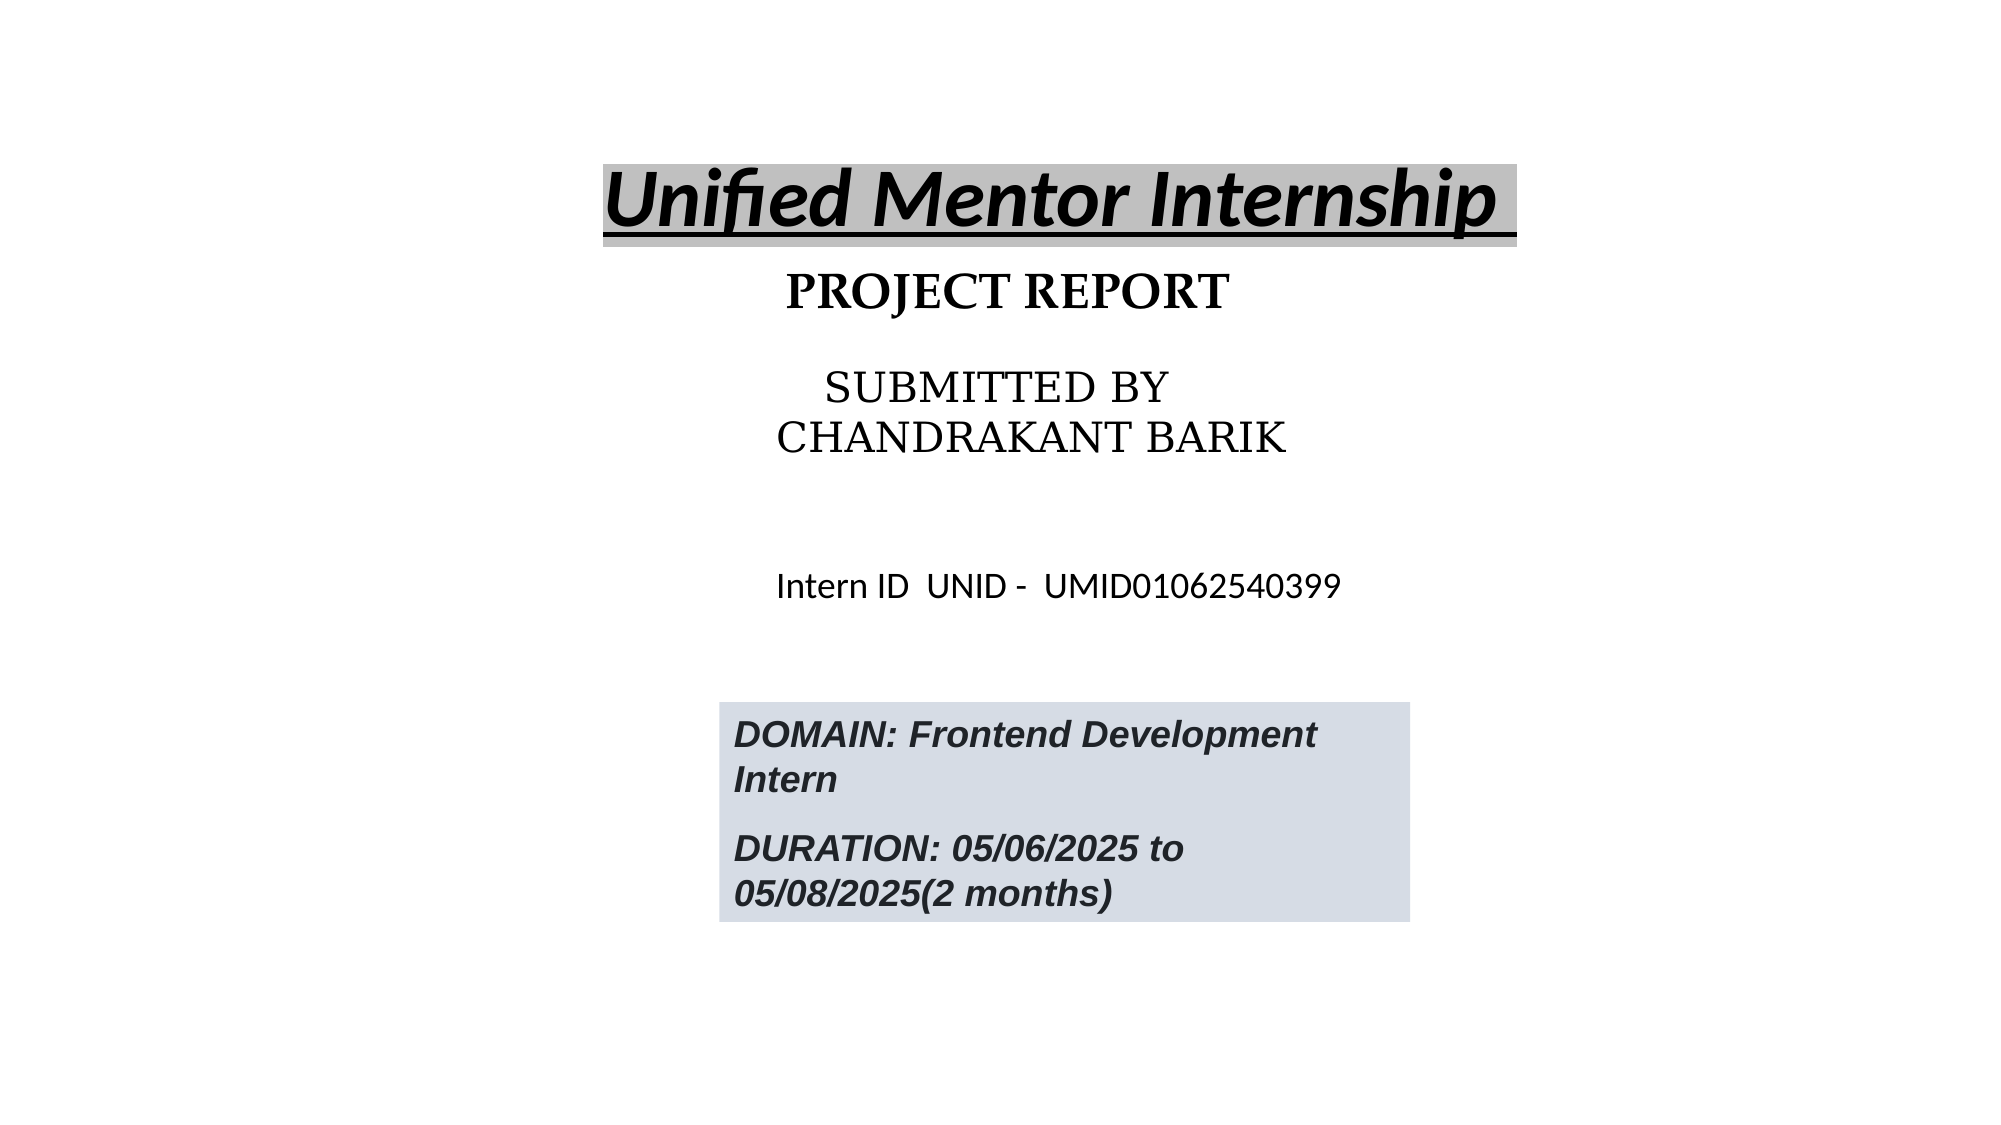

Unified Mentor Internship
PROJECT REPORT
     SUBMITTED BY
CHANDRAKANT BARIK

Intern ID  UNID -  UMID01062540399

DOMAIN: Frontend Development Intern
DURATION: 05/06/2025 to 05/08/2025(2 months)